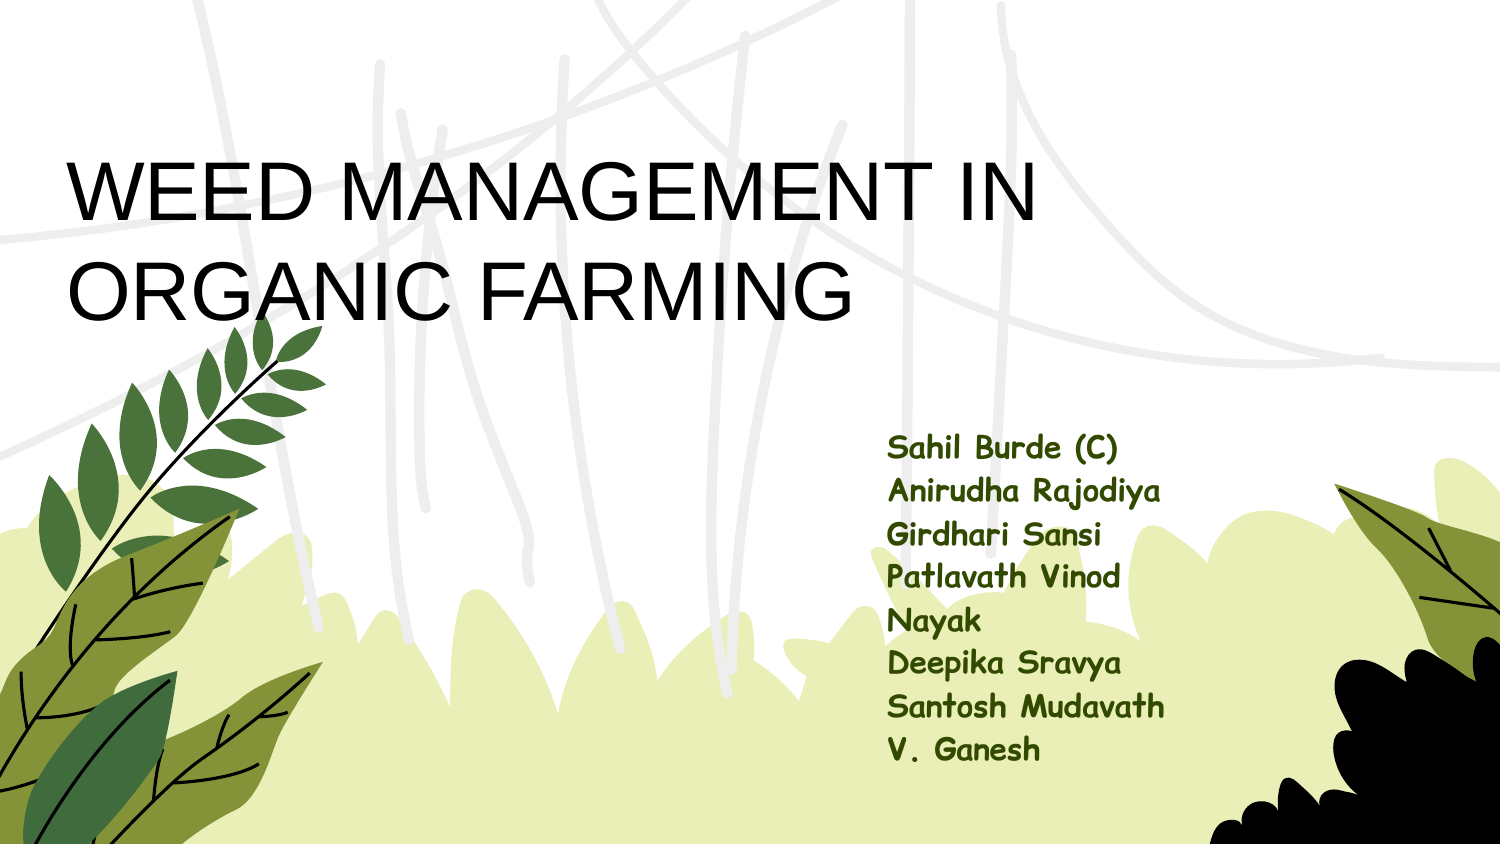

WEED MANAGEMENT IN ORGANIC FARMING
Sahil Burde (C)
Anirudha Rajodiya
Girdhari Sansi
Patlavath Vinod Nayak
Deepika Sravya
Santosh Mudavath
V. Ganesh